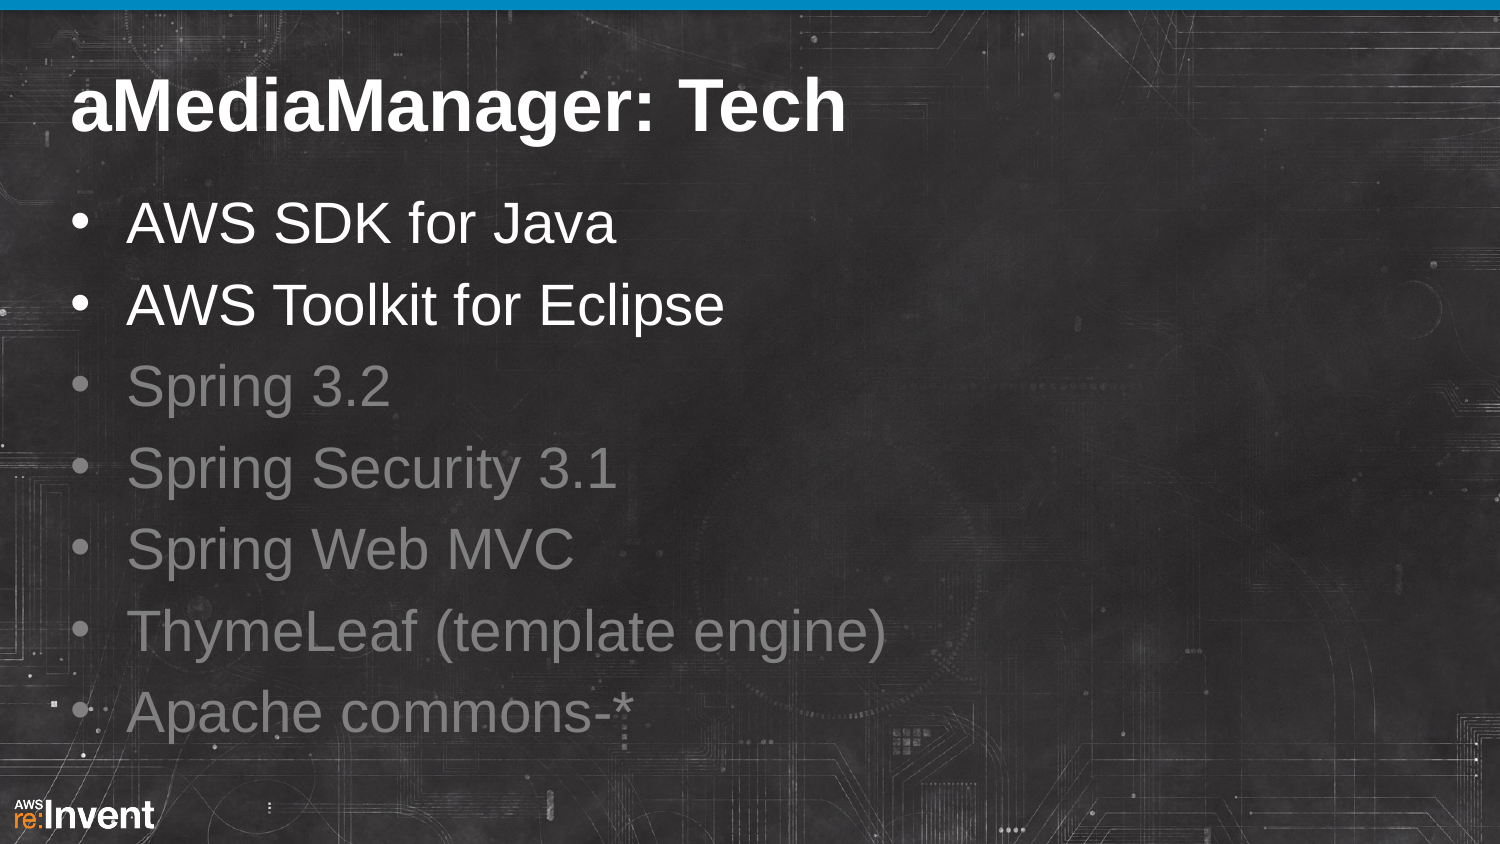

# aMediaManager: Tech
AWS SDK for Java
AWS Toolkit for Eclipse
Spring 3.2
Spring Security 3.1
Spring Web MVC
ThymeLeaf (template engine)
Apache commons-*